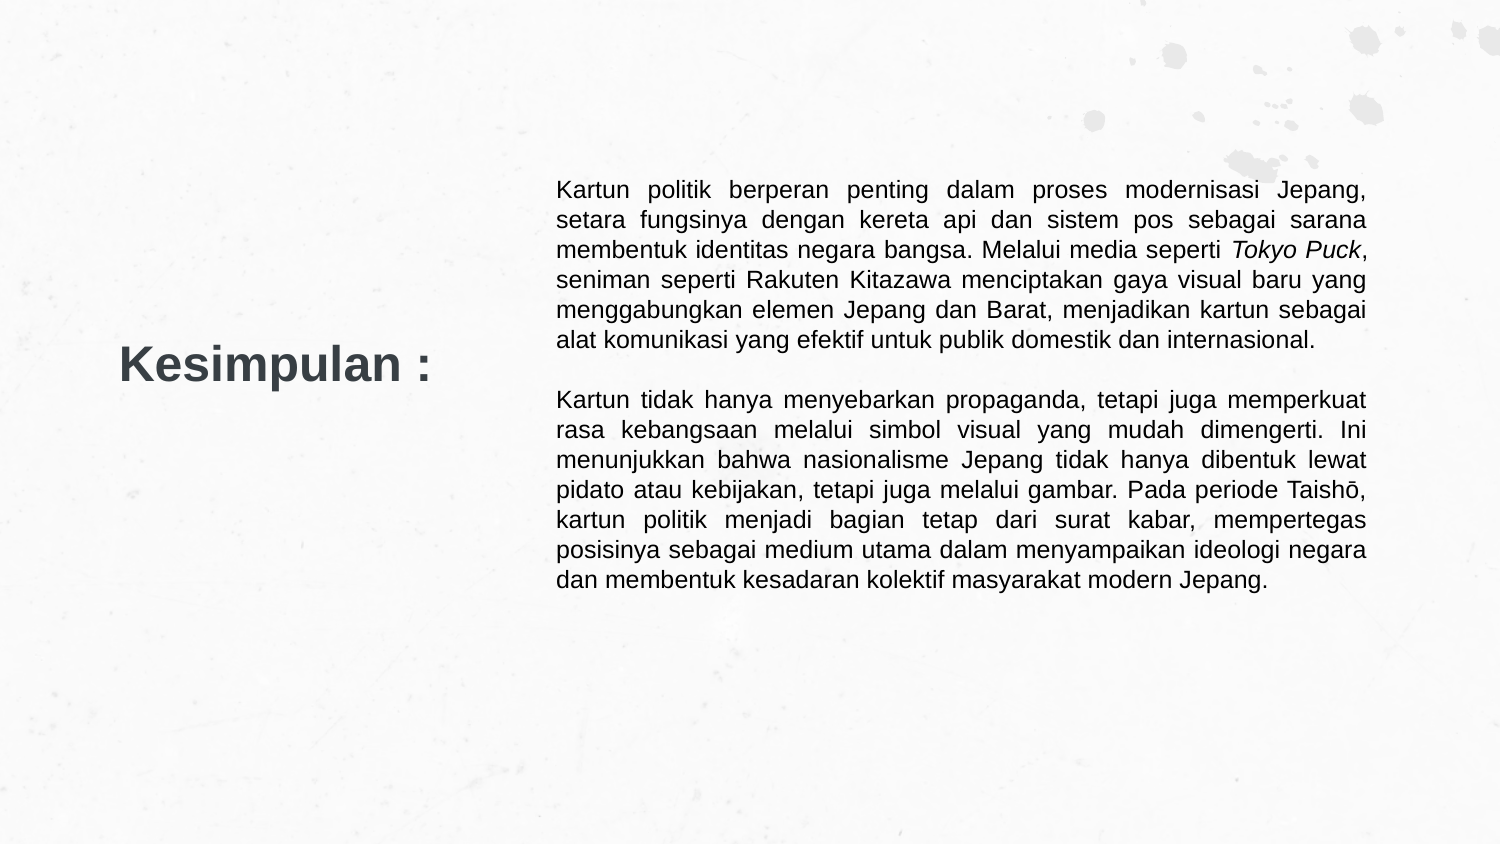

Kartun politik berperan penting dalam proses modernisasi Jepang, setara fungsinya dengan kereta api dan sistem pos sebagai sarana membentuk identitas negara bangsa. Melalui media seperti Tokyo Puck, seniman seperti Rakuten Kitazawa menciptakan gaya visual baru yang menggabungkan elemen Jepang dan Barat, menjadikan kartun sebagai alat komunikasi yang efektif untuk publik domestik dan internasional.

Kartun tidak hanya menyebarkan propaganda, tetapi juga memperkuat rasa kebangsaan melalui simbol visual yang mudah dimengerti. Ini menunjukkan bahwa nasionalisme Jepang tidak hanya dibentuk lewat pidato atau kebijakan, tetapi juga melalui gambar. Pada periode Taishō, kartun politik menjadi bagian tetap dari surat kabar, mempertegas posisinya sebagai medium utama dalam menyampaikan ideologi negara dan membentuk kesadaran kolektif masyarakat modern Jepang.
# Kesimpulan :